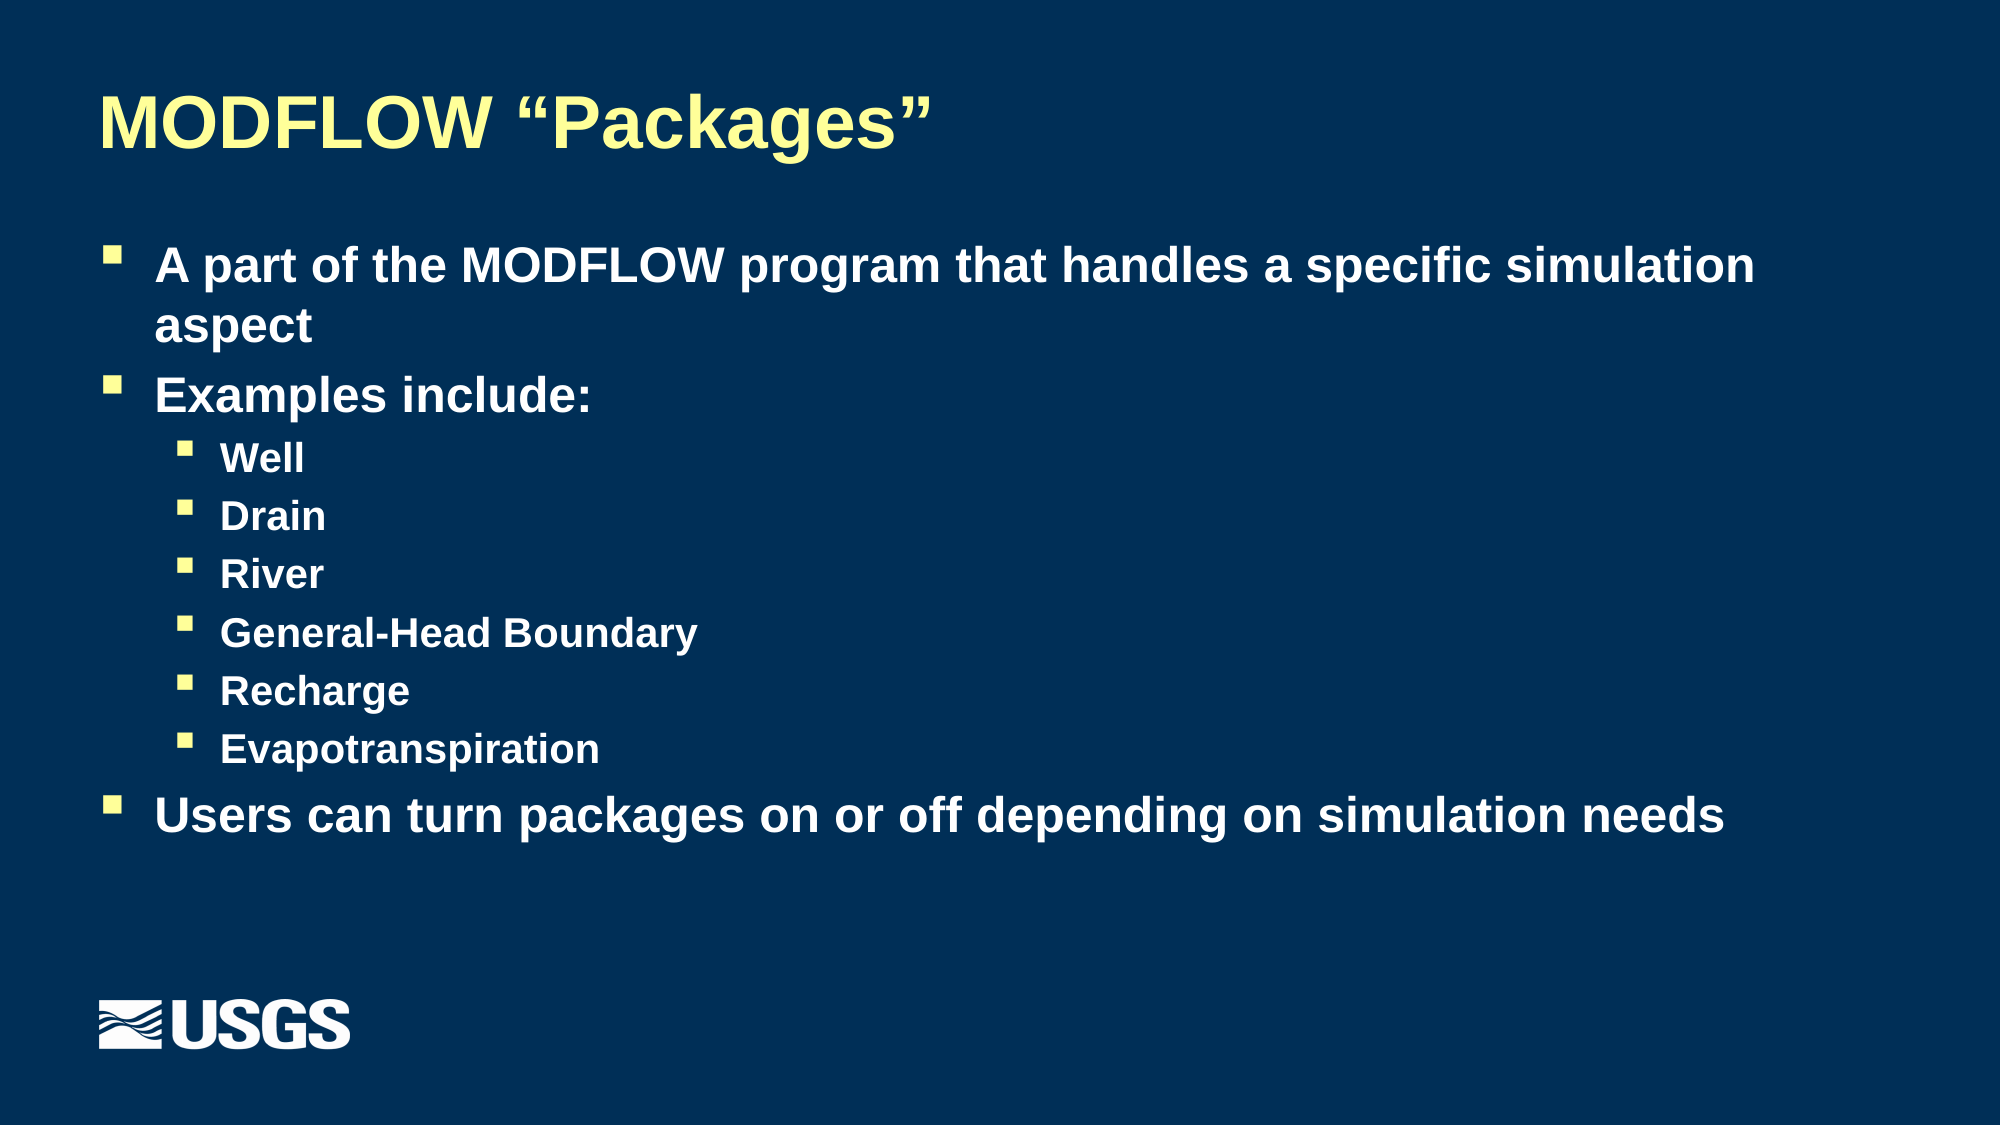

# MODFLOW “Packages”
A part of the MODFLOW program that handles a specific simulation aspect
Examples include:
Well
Drain
River
General-Head Boundary
Recharge
Evapotranspiration
Users can turn packages on or off depending on simulation needs